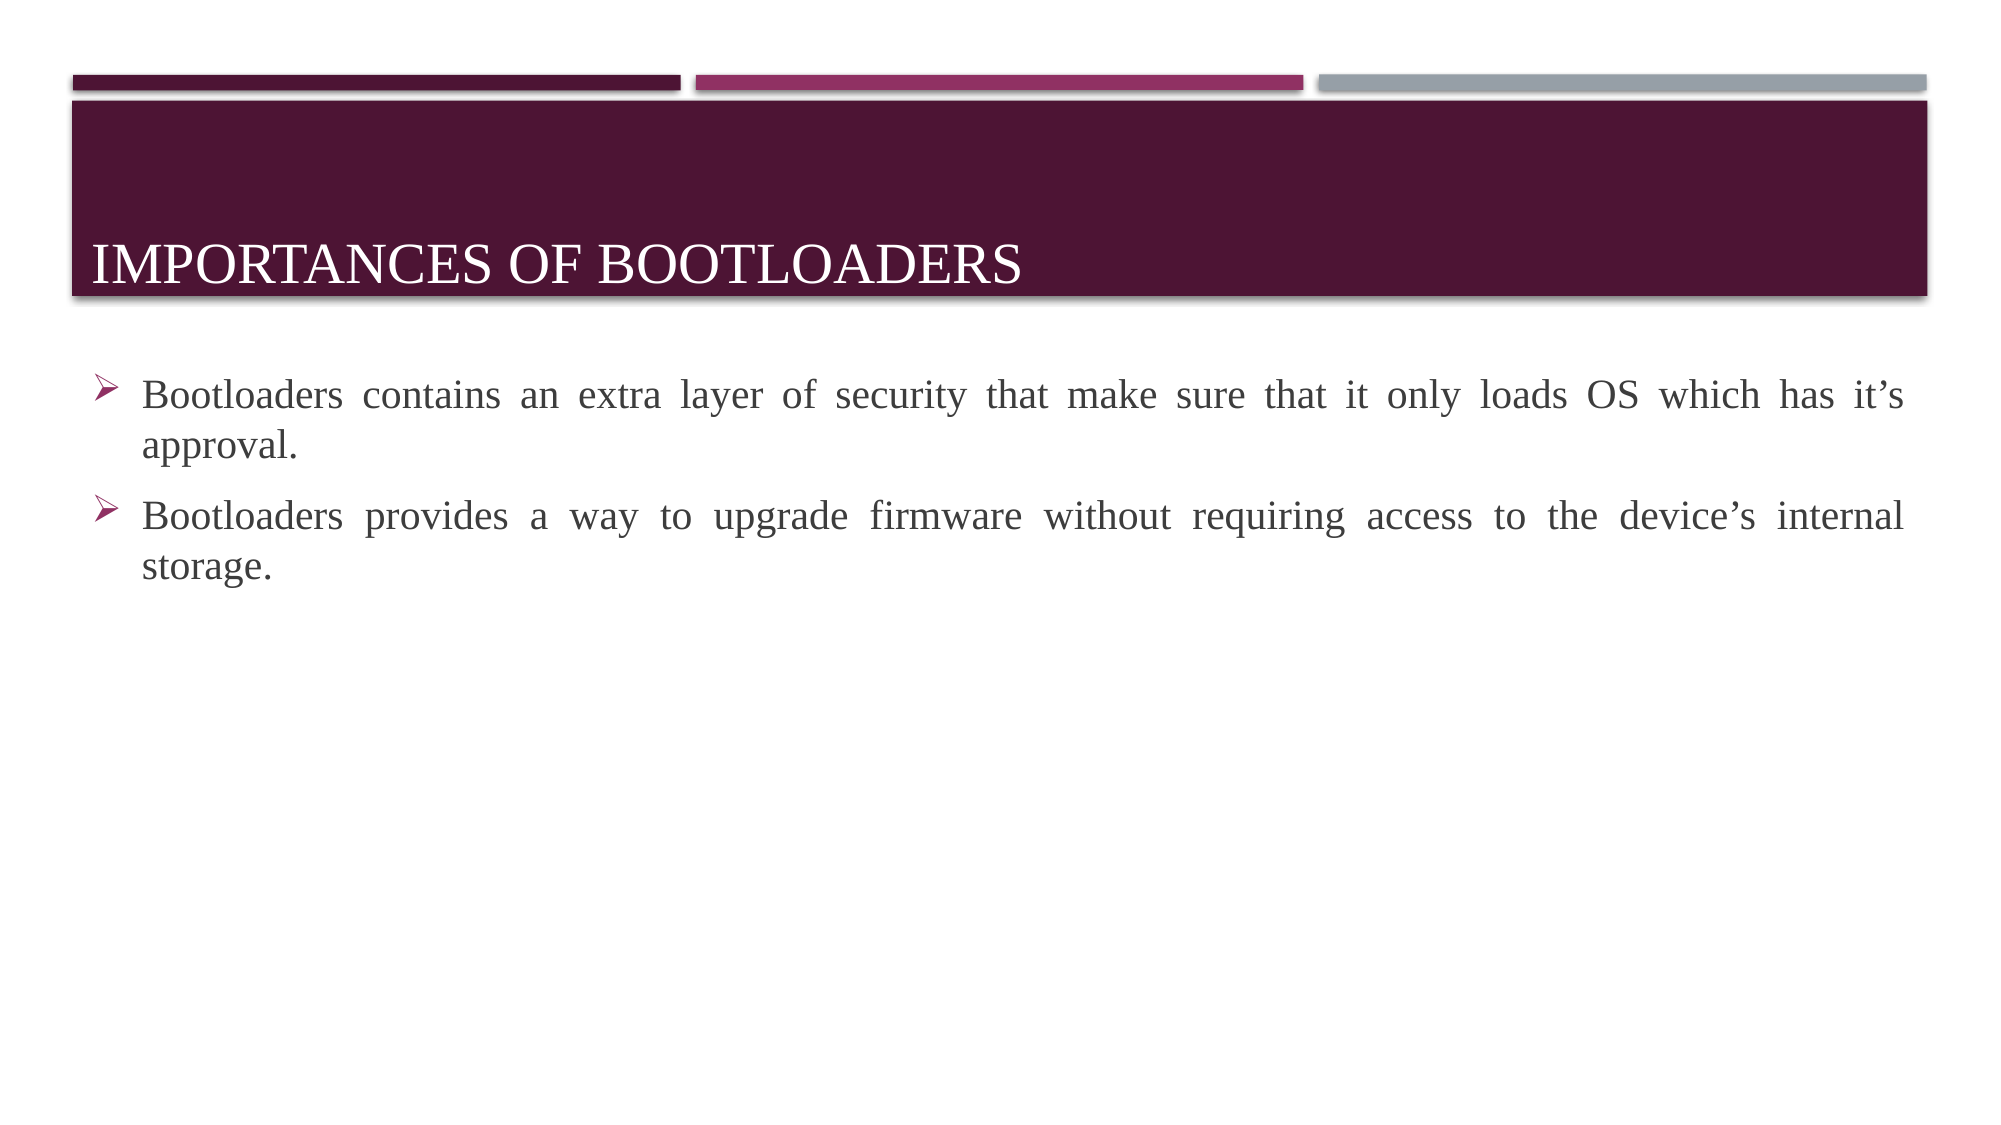

# Importances of Bootloaders
Bootloaders contains an extra layer of security that make sure that it only loads OS which has it’s approval.
Bootloaders provides a way to upgrade firmware without requiring access to the device’s internal storage.